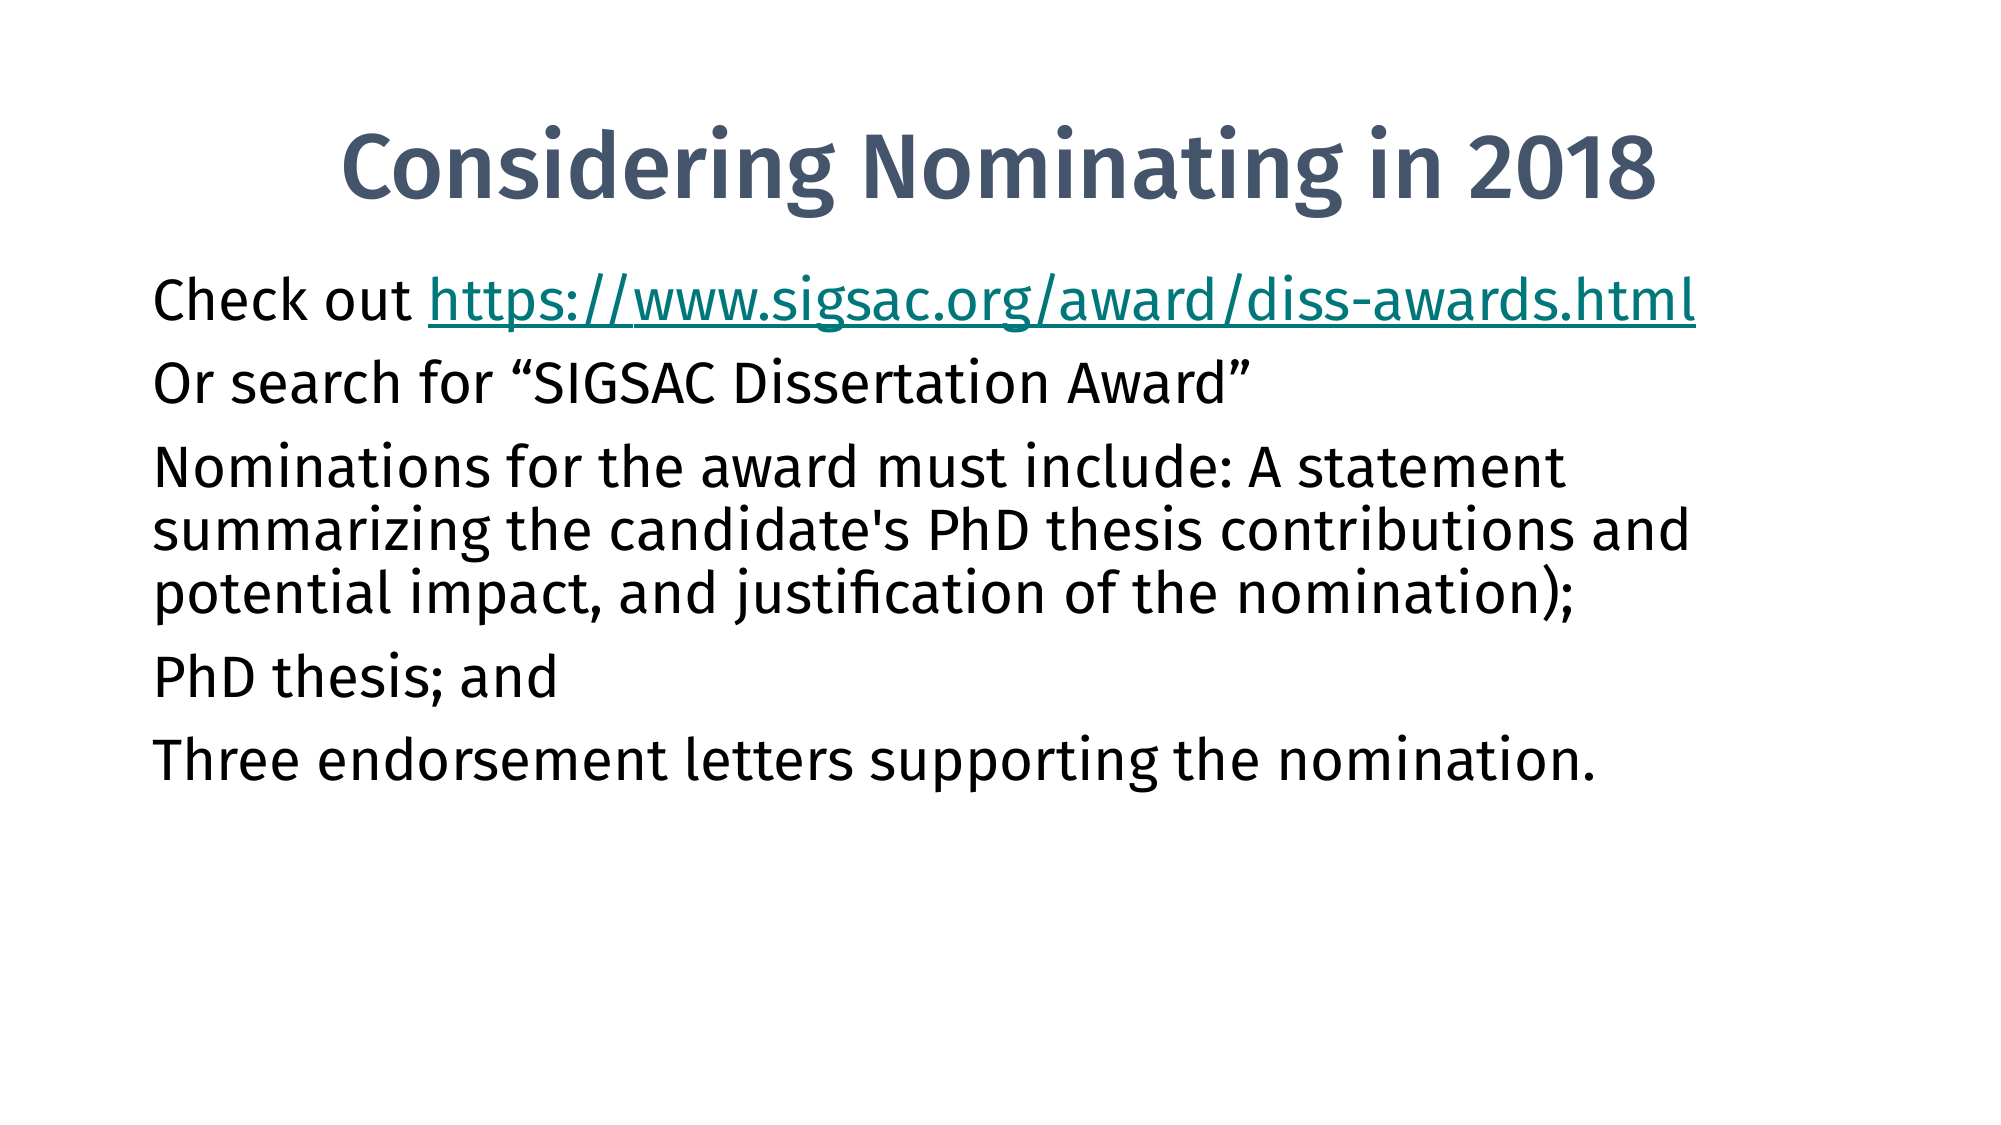

# Considering Nominating in 2018
Check out https://www.sigsac.org/award/diss-awards.html
Or search for “SIGSAC Dissertation Award”
Nominations for the award must include: A statement summarizing the candidate's PhD thesis contributions and potential impact, and justification of the nomination);
PhD thesis; and
Three endorsement letters supporting the nomination.